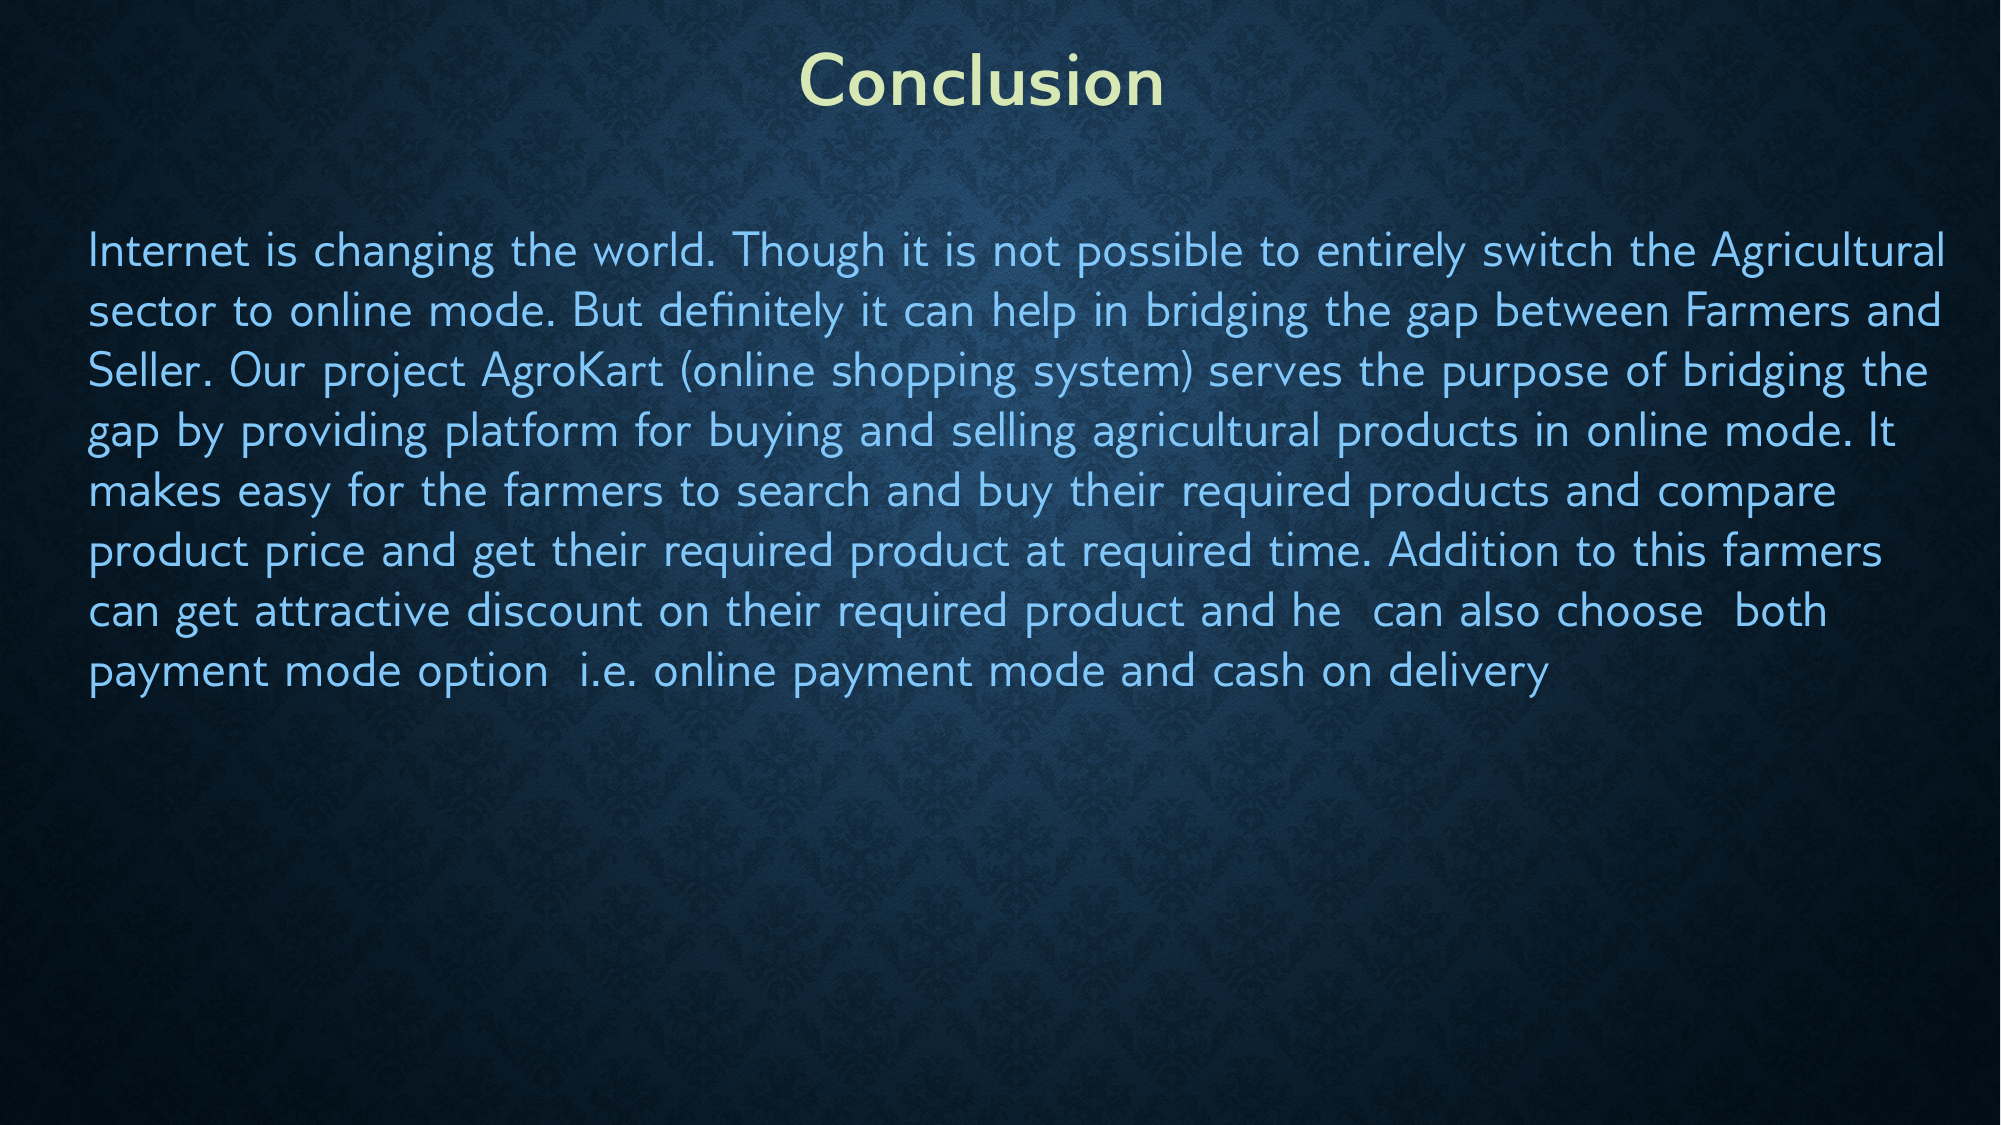

Conclusion
Internet is changing the world. Though it is not possible to entirely switch the Agricultural sector to online mode. But definitely it can help in bridging the gap between Farmers and Seller. Our project AgroKart (online shopping system) serves the purpose of bridging the gap by providing platform for buying and selling agricultural products in online mode. It makes easy for the farmers to search and buy their required products and compare product price and get their required product at required time. Addition to this farmers can get attractive discount on their required product and he  can also choose  both payment mode option  i.e. online payment mode and cash on delivery